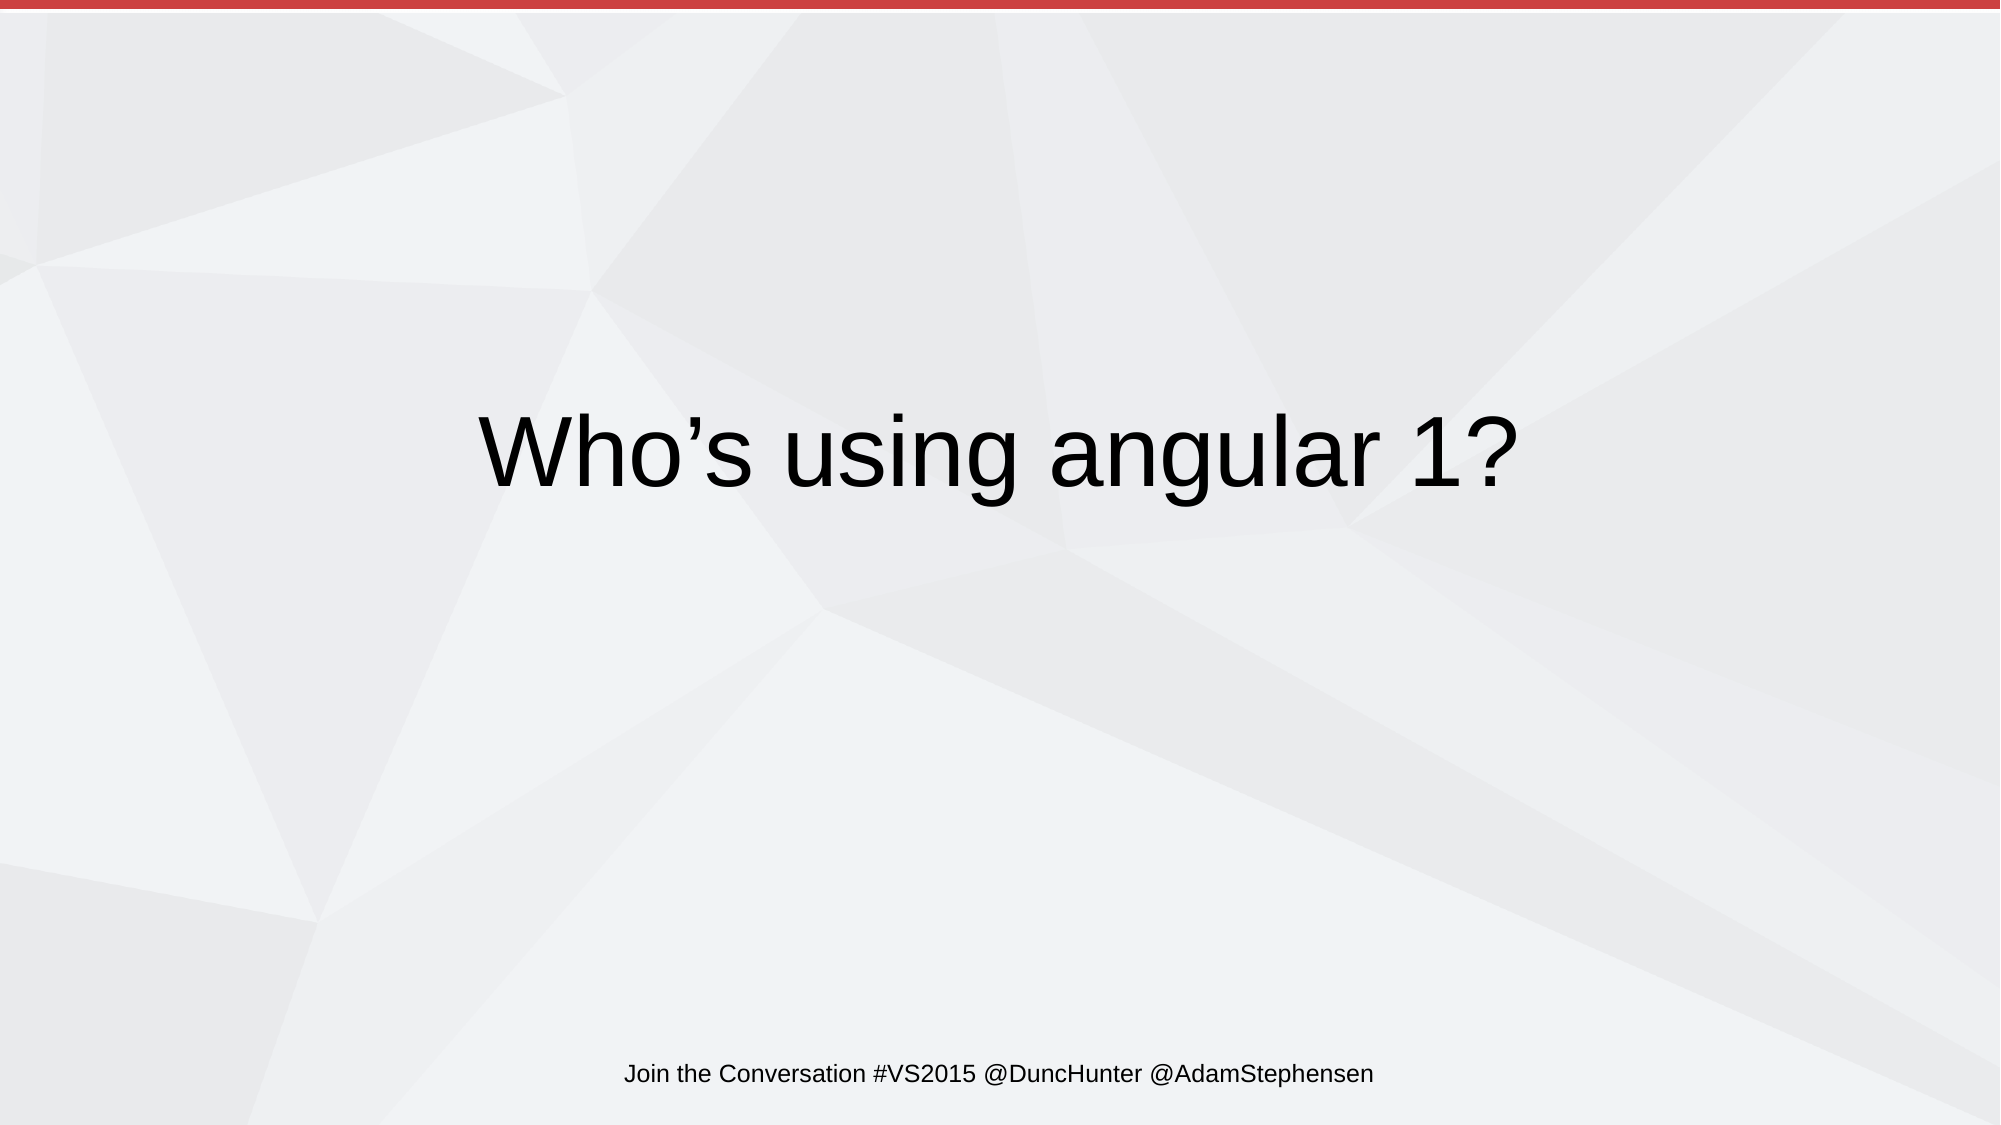

# Who’s using angular 1?
Join the Conversation #VS2015 @DuncHunter @AdamStephensen